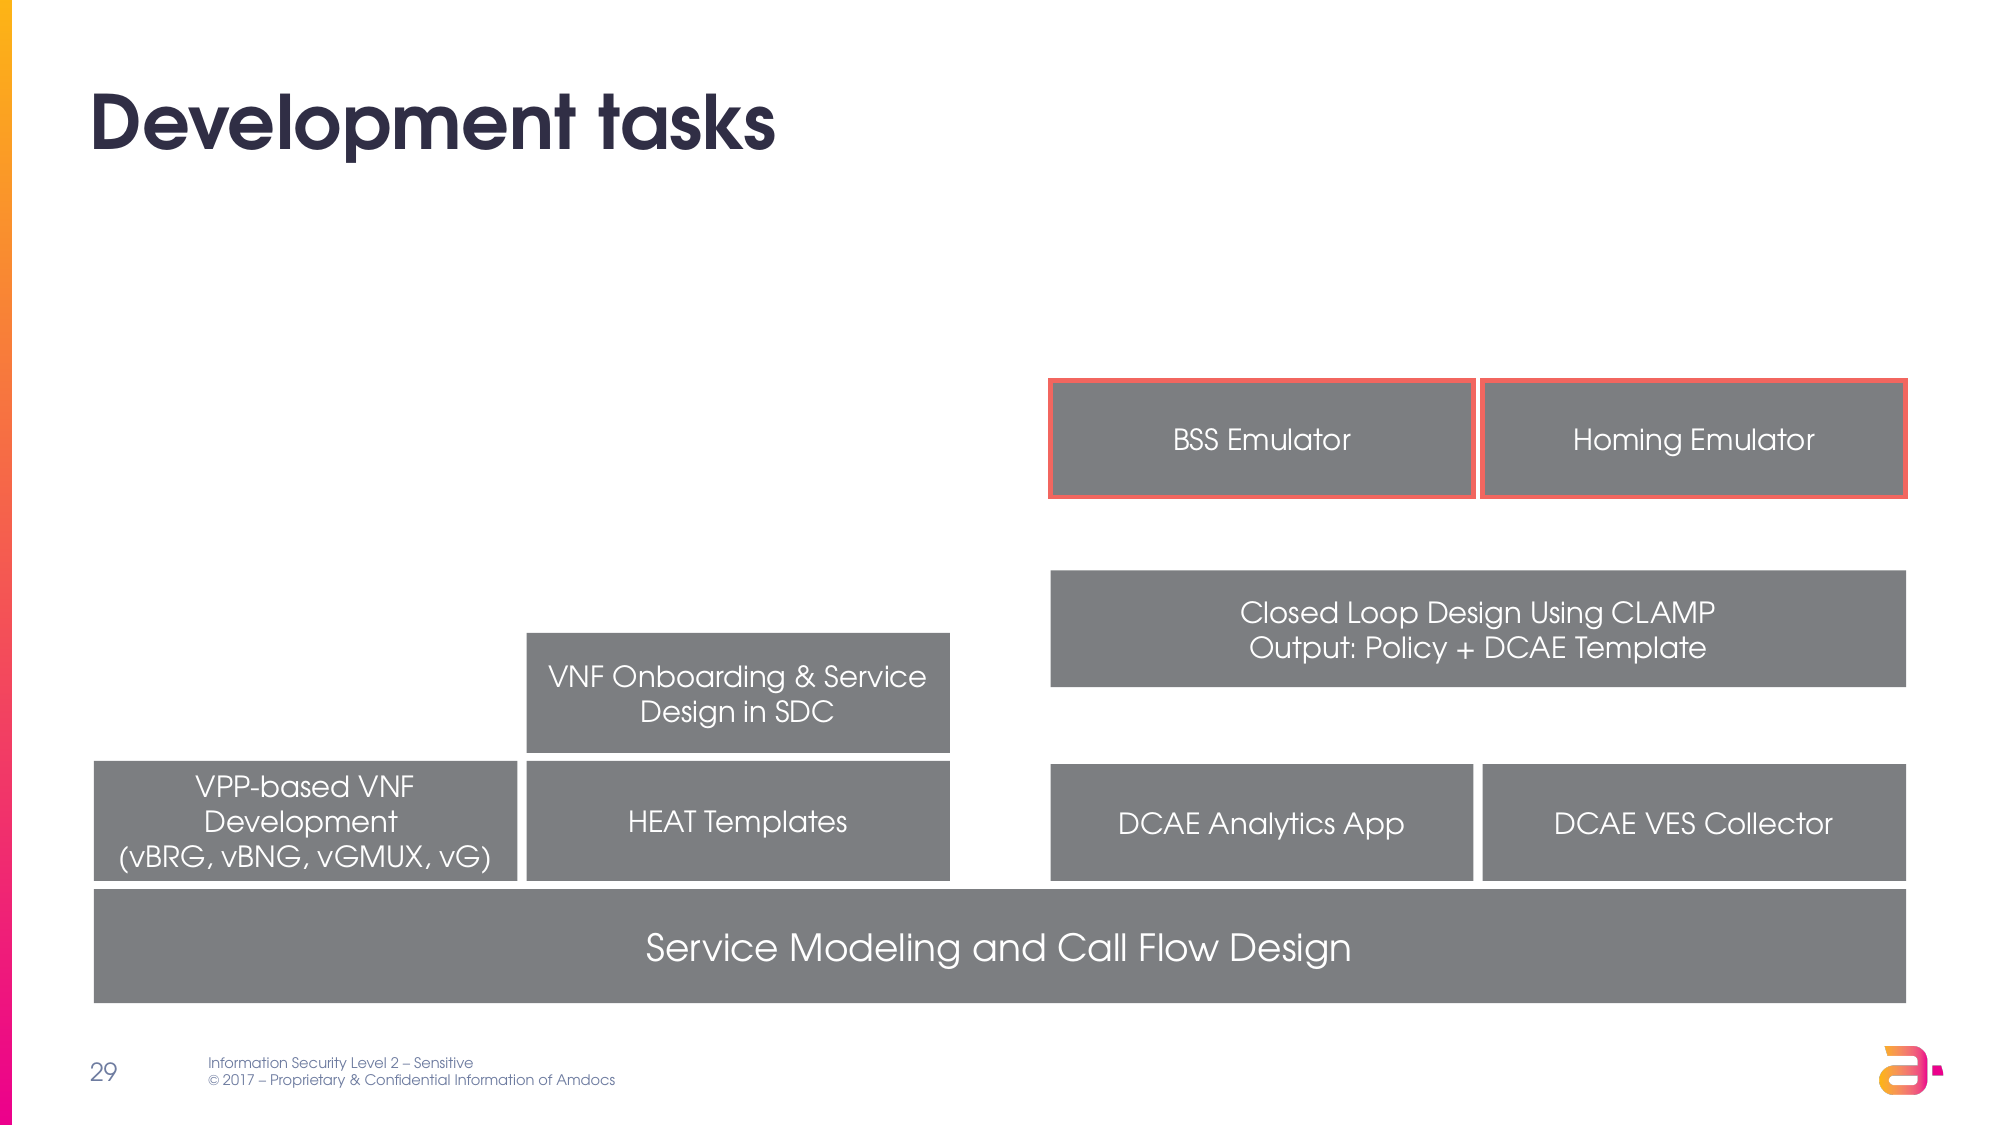

# Development tasks
BSS Emulator
Homing Emulator
Closed Loop Design Using CLAMP
Output: Policy + DCAE Template
VNF Onboarding & Service Design in SDC
VPP-based VNF Development
(vBRG, vBNG, vGMUX, vG)
HEAT Templates
DCAE Analytics App
DCAE VES Collector
Service Modeling and Call Flow Design